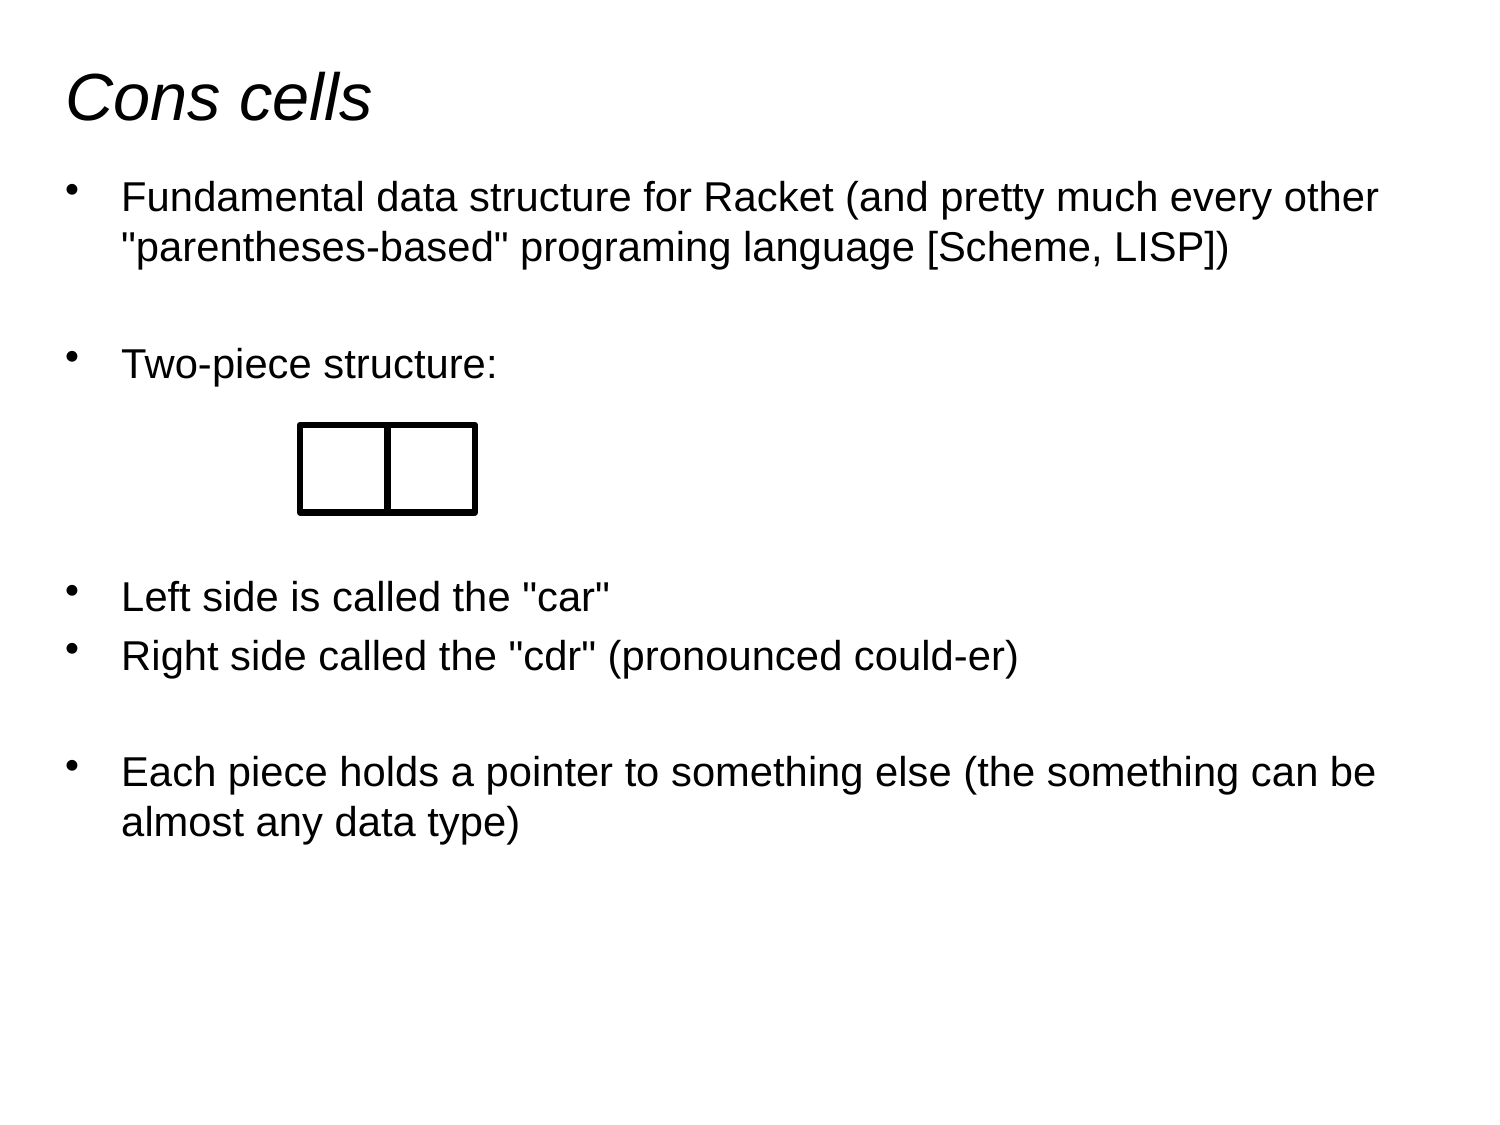

# Cons cells
Fundamental data structure for Racket (and pretty much every other "parentheses-based" programing language [Scheme, LISP])

Two-piece structure:

Left side is called the "car"
Right side called the "cdr" (pronounced could-er)

Each piece holds a pointer to something else (the something can be almost any data type)